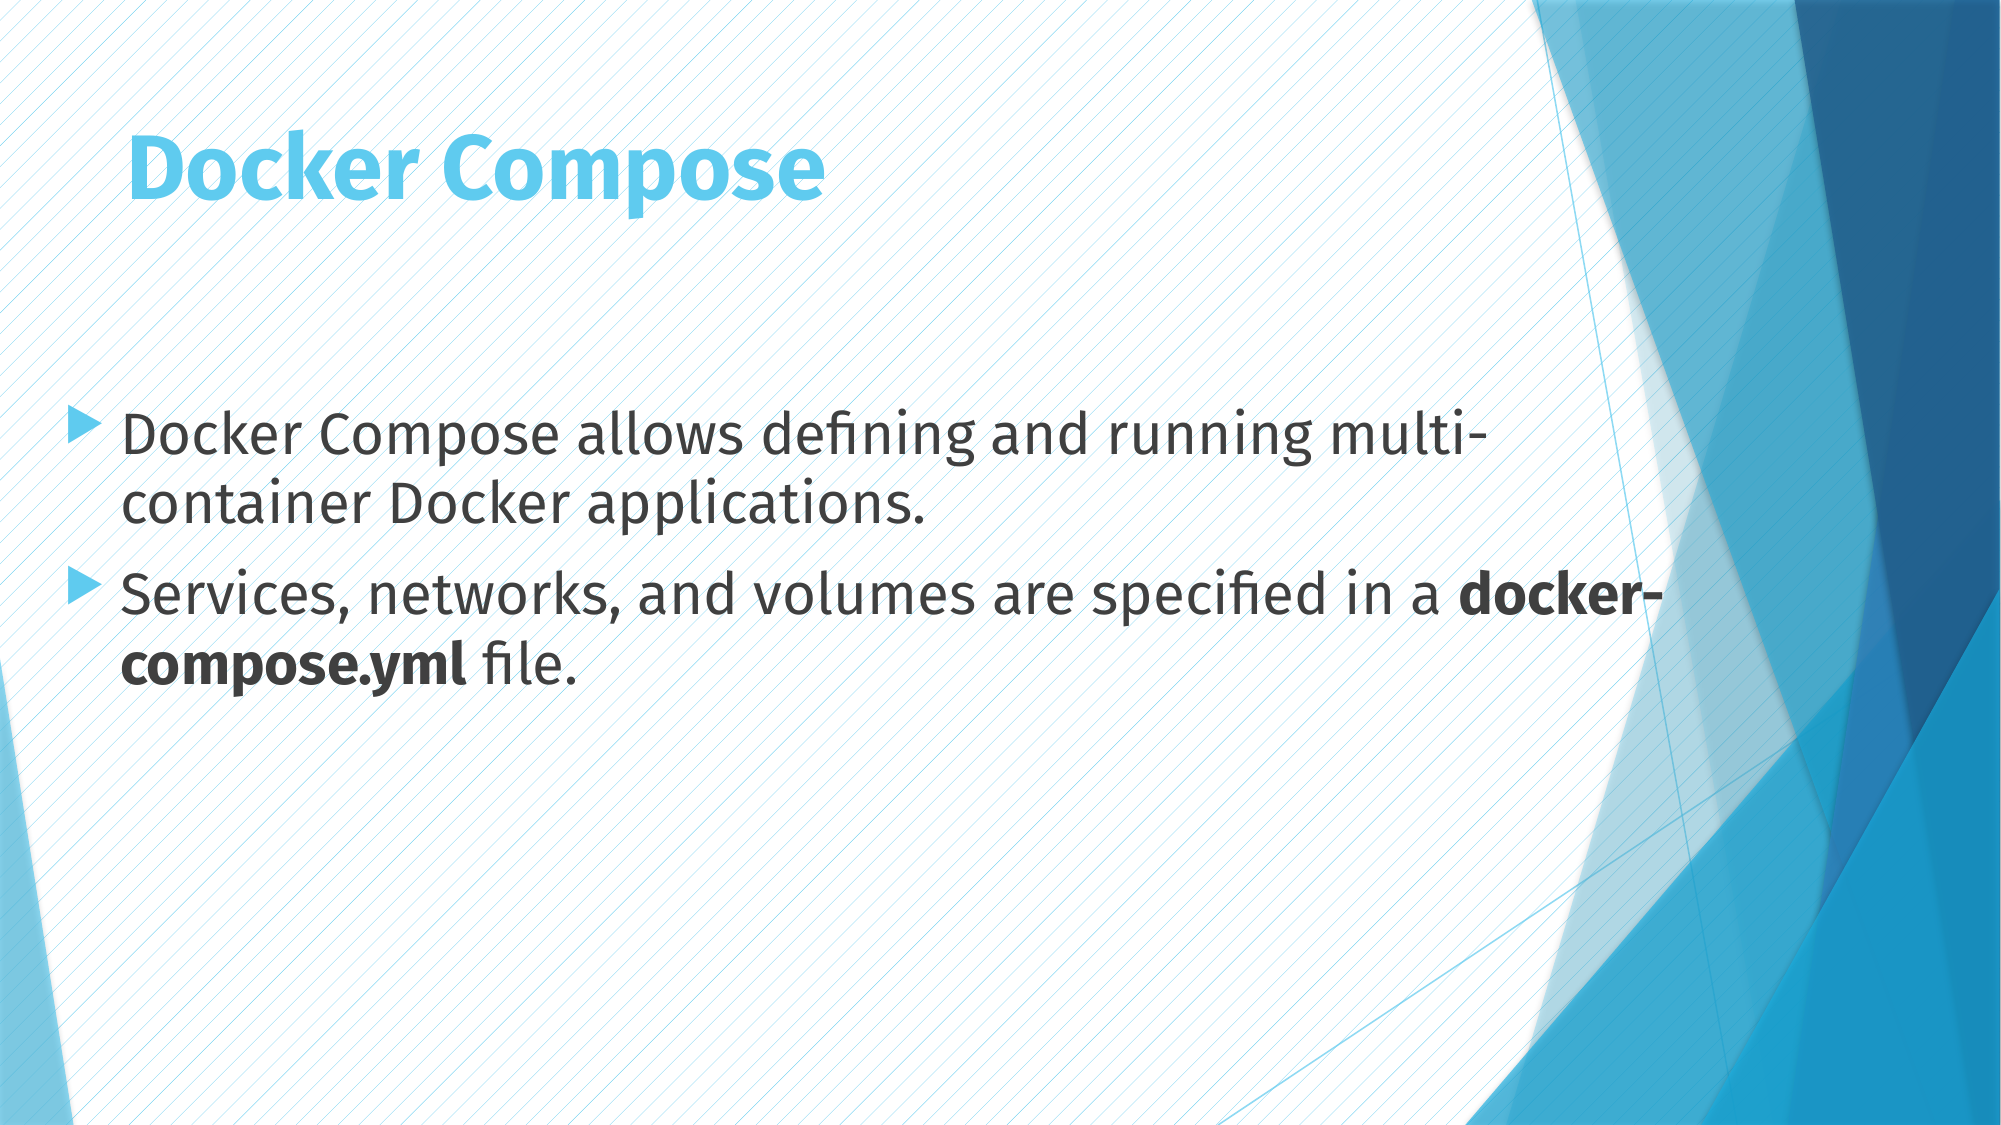

# Docker Compose
Docker Compose allows defining and running multi-container Docker applications.
Services, networks, and volumes are specified in a docker-compose.yml file.